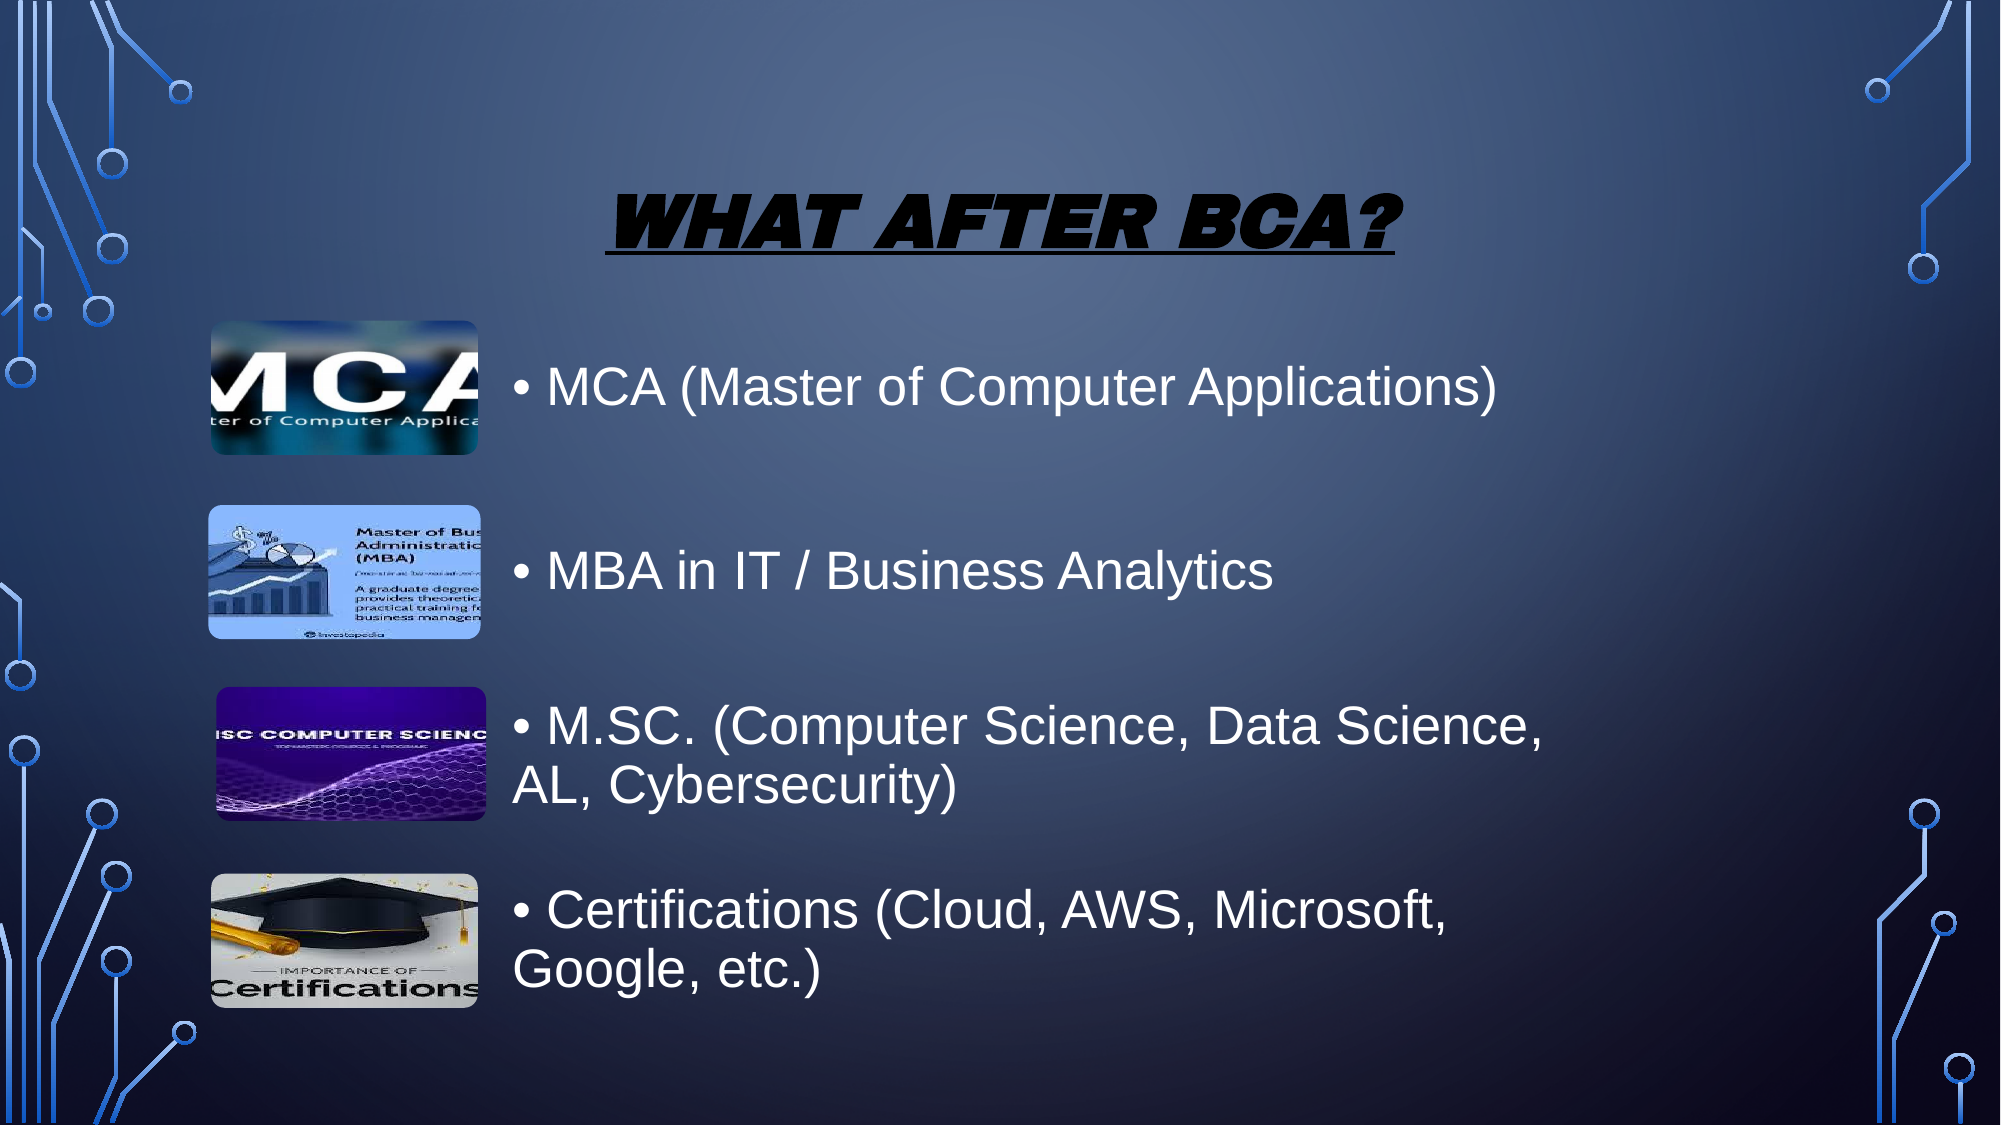

# What after BCA?
• MCA (Master of Computer Applications)
• MBA in IT / Business Analytics
• M.SC. (Computer Science, Data Science, AL, Cybersecurity)
• Certifications (Cloud, AWS, Microsoft, Google, etc.)